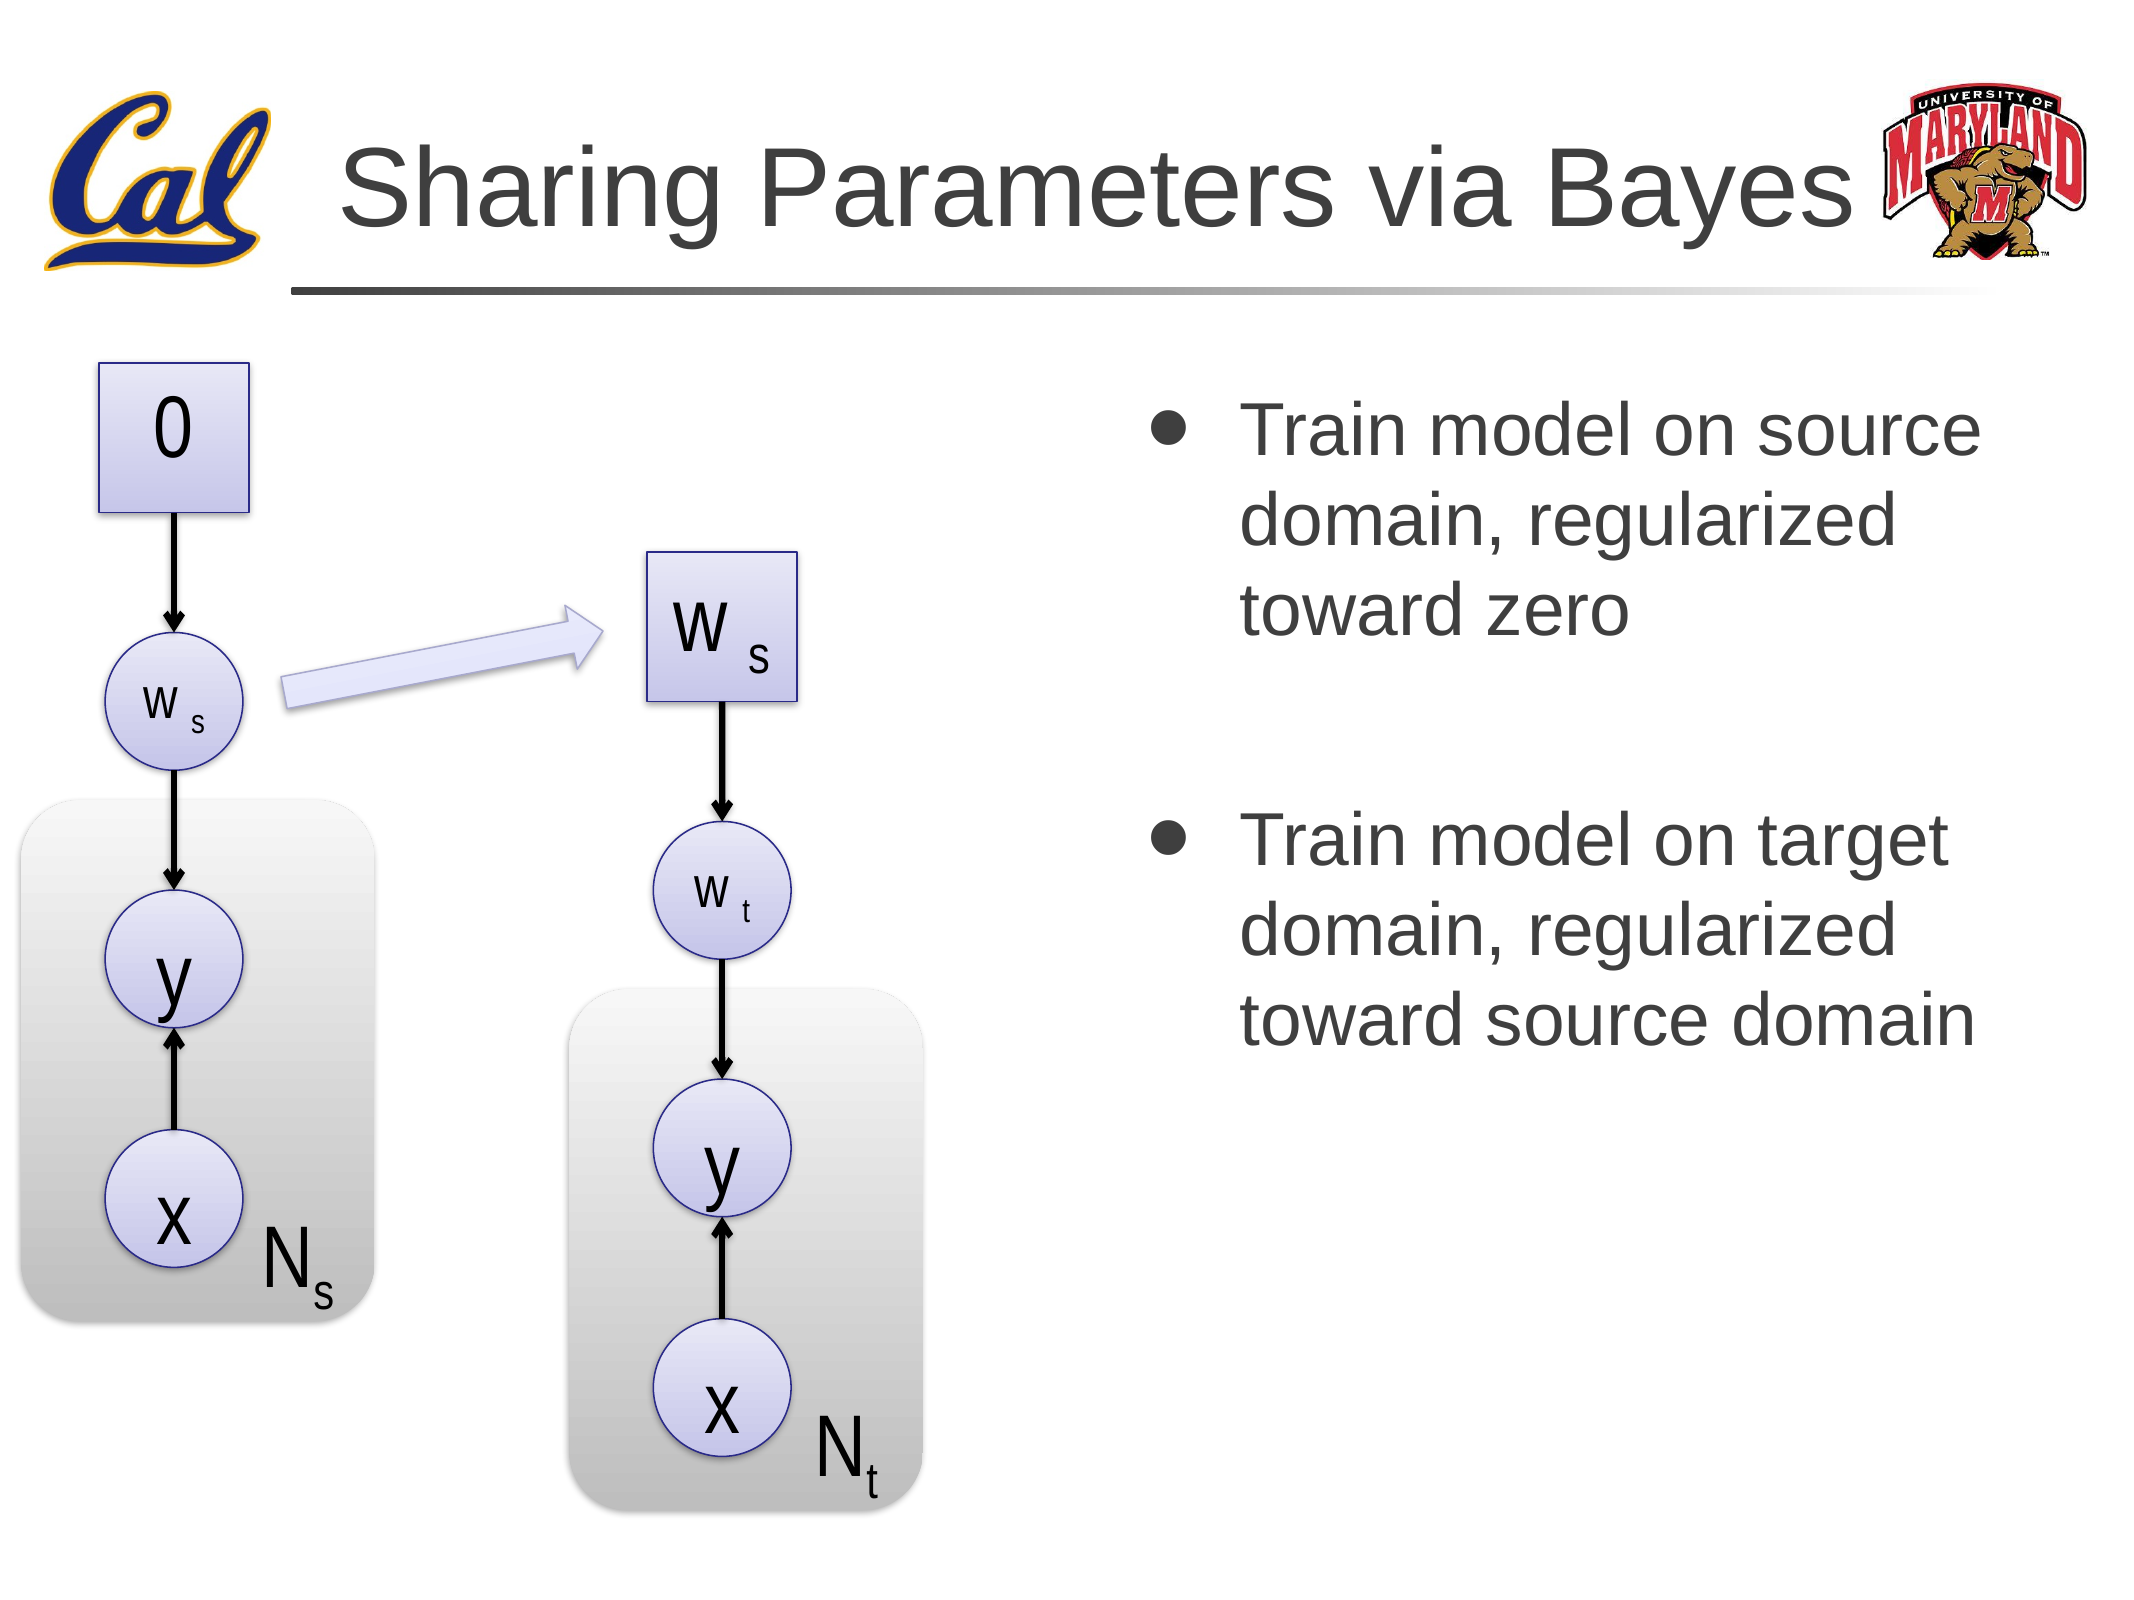

# Sharing Parameters via Bayes
0
Train model on source domain, regularized toward zero
Train model on target domain, regularized toward source domain
w s

w s

          Ns
w t
y

          Nt
y
x
x